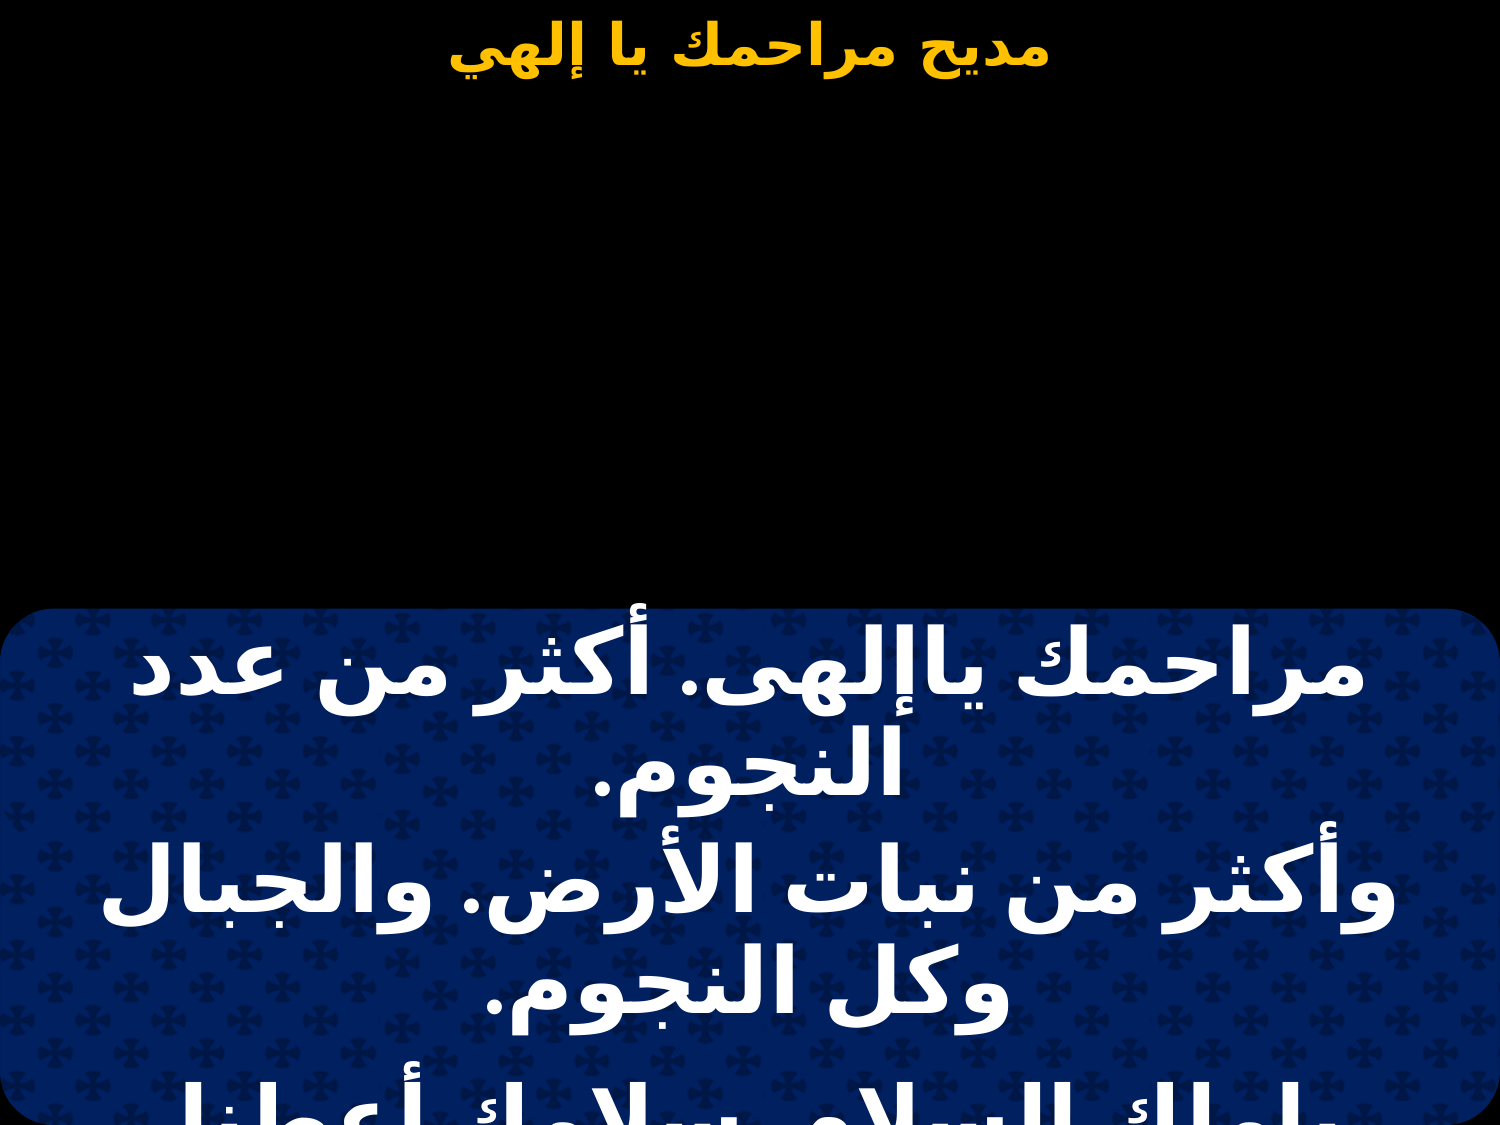

#
| مراحمك ياإلهى. أكثر من عدد النجوم. |
| --- |
| وأكثر من نبات الأرض. والجبال وكل النجوم. |
|  |
| ياملك السلام. سلامك أعطنا. |
| قرر لنا سلامك. وحل بروحك فينا. |